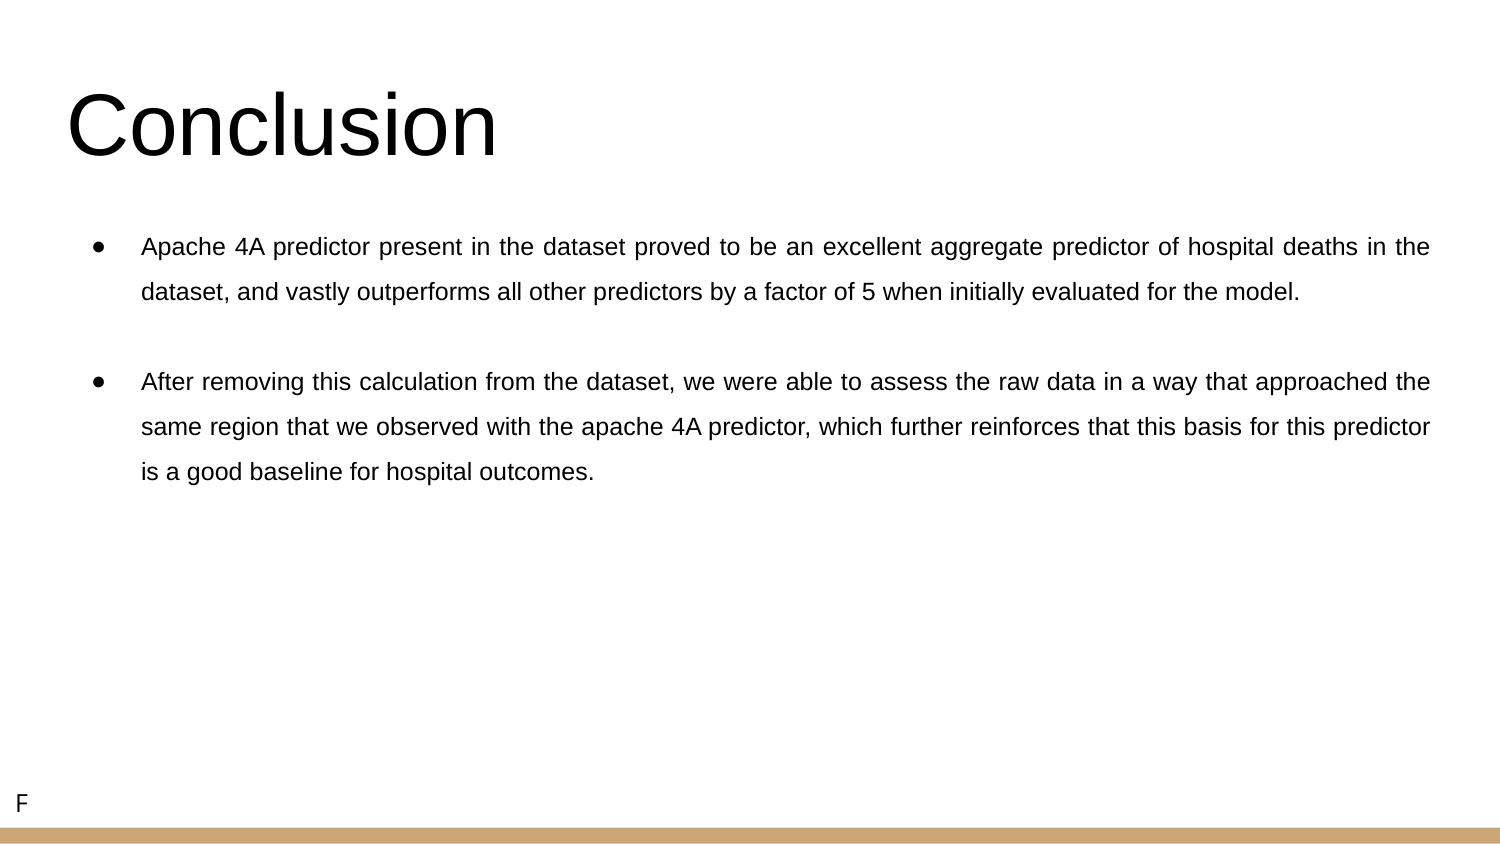

# Conclusion
Apache 4A predictor present in the dataset proved to be an excellent aggregate predictor of hospital deaths in the dataset, and vastly outperforms all other predictors by a factor of 5 when initially evaluated for the model.

After removing this calculation from the dataset, we were able to assess the raw data in a way that approached the same region that we observed with the apache 4A predictor, which further reinforces that this basis for this predictor is a good baseline for hospital outcomes.

F